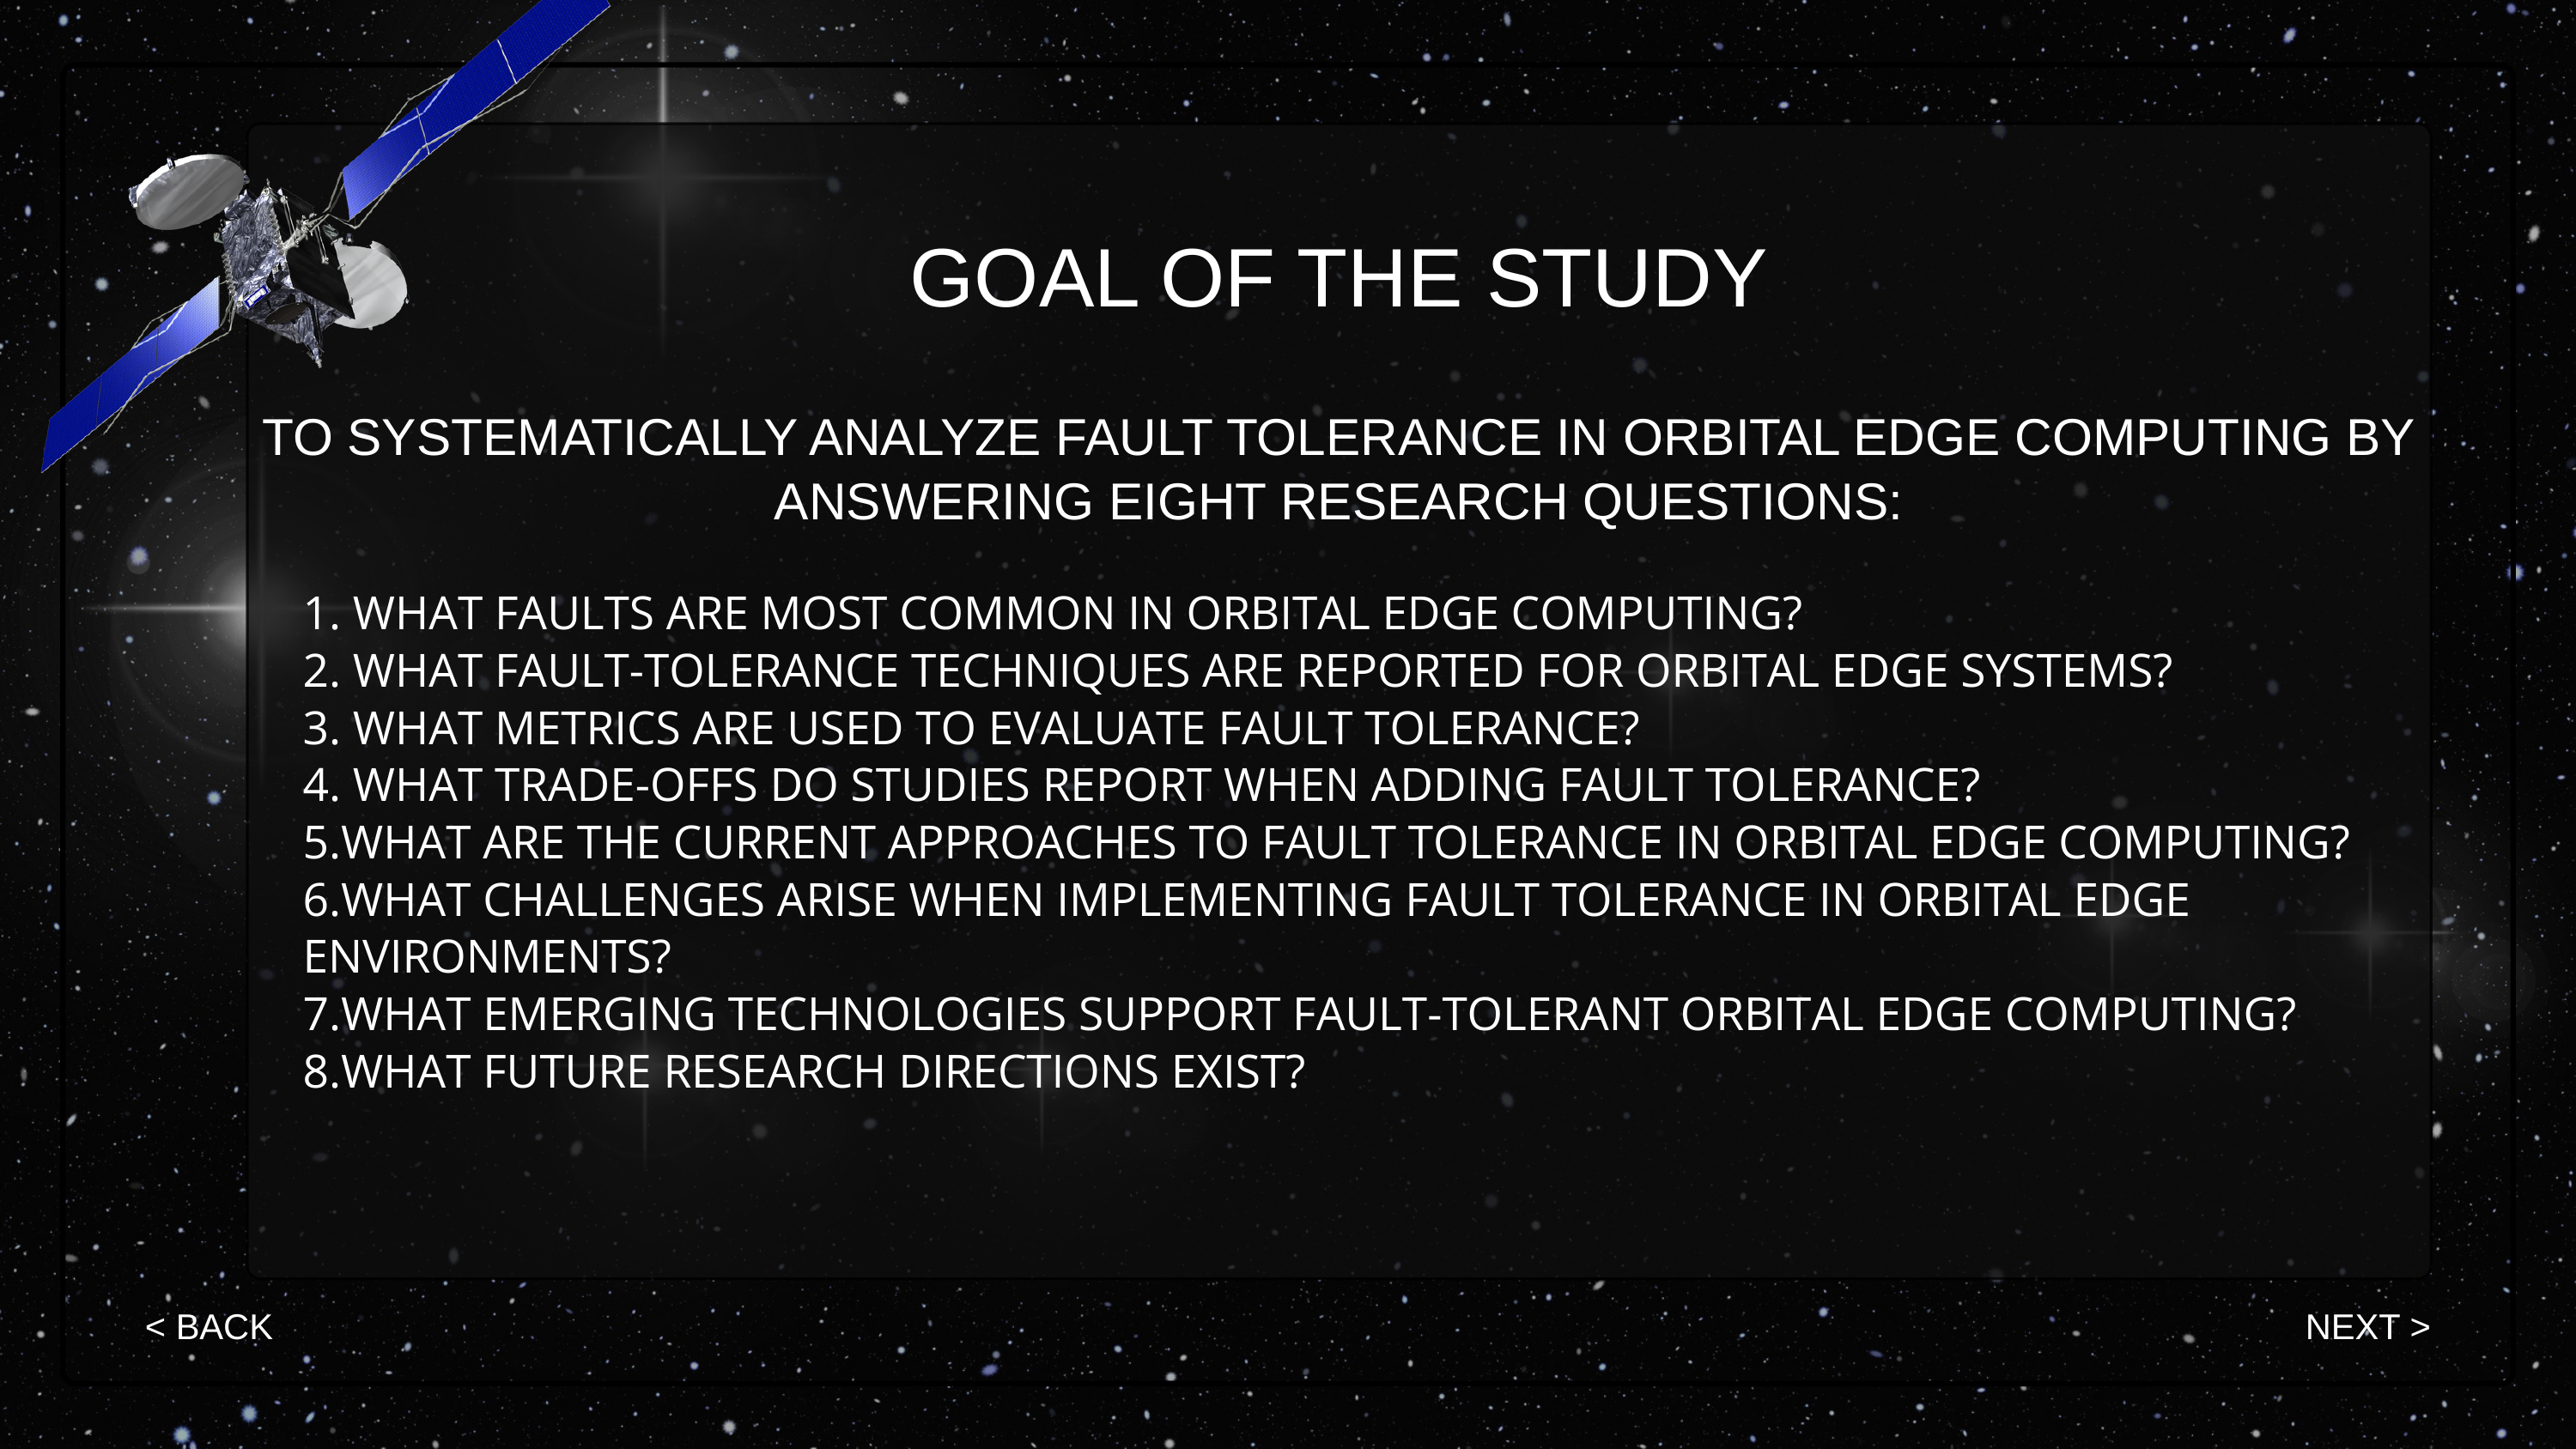

HOME

GOAL OF THE STUDY
TO SYSTEMATICALLY ANALYZE FAULT TOLERANCE IN ORBITAL EDGE COMPUTING BY ANSWERING EIGHT RESEARCH QUESTIONS:
1. WHAT FAULTS ARE MOST COMMON IN ORBITAL EDGE COMPUTING?
2. WHAT FAULT-TOLERANCE TECHNIQUES ARE REPORTED FOR ORBITAL EDGE SYSTEMS?
3. WHAT METRICS ARE USED TO EVALUATE FAULT TOLERANCE?
4. WHAT TRADE-OFFS DO STUDIES REPORT WHEN ADDING FAULT TOLERANCE?
5.WHAT ARE THE CURRENT APPROACHES TO FAULT TOLERANCE IN ORBITAL EDGE COMPUTING?
6.WHAT CHALLENGES ARISE WHEN IMPLEMENTING FAULT TOLERANCE IN ORBITAL EDGE ENVIRONMENTS?
7.WHAT EMERGING TECHNOLOGIES SUPPORT FAULT-TOLERANT ORBITAL EDGE COMPUTING?
8.WHAT FUTURE RESEARCH DIRECTIONS EXIST?
< BACK
NEXT >